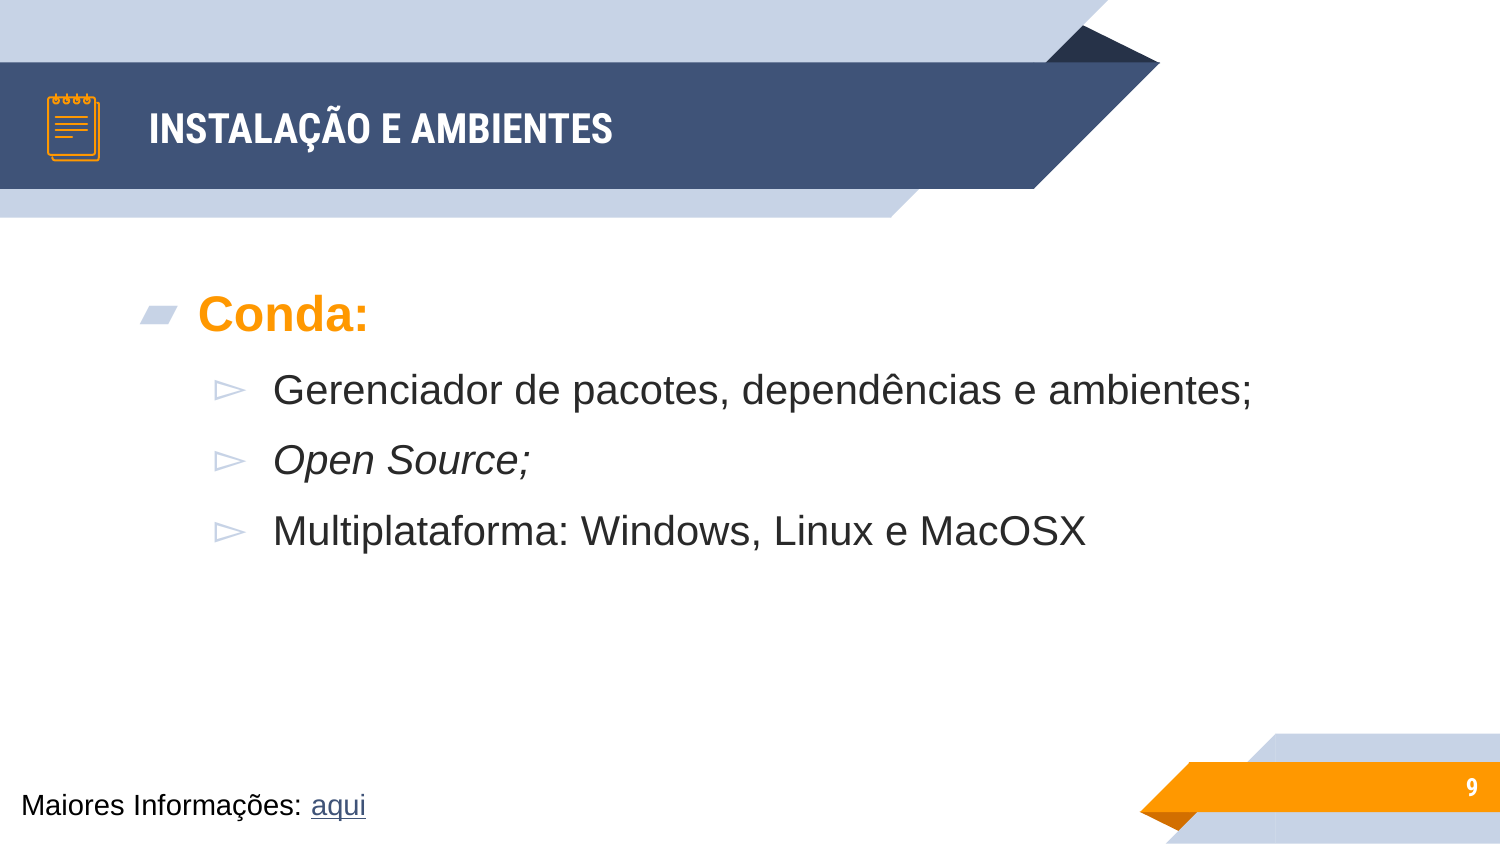

# INSTALAÇÃO E AMBIENTES

Conda:
Gerenciador de pacotes, dependências e ambientes;
Open Source;
Multiplataforma: Windows, Linux e MacOSX

9
Maiores Informações: aqui